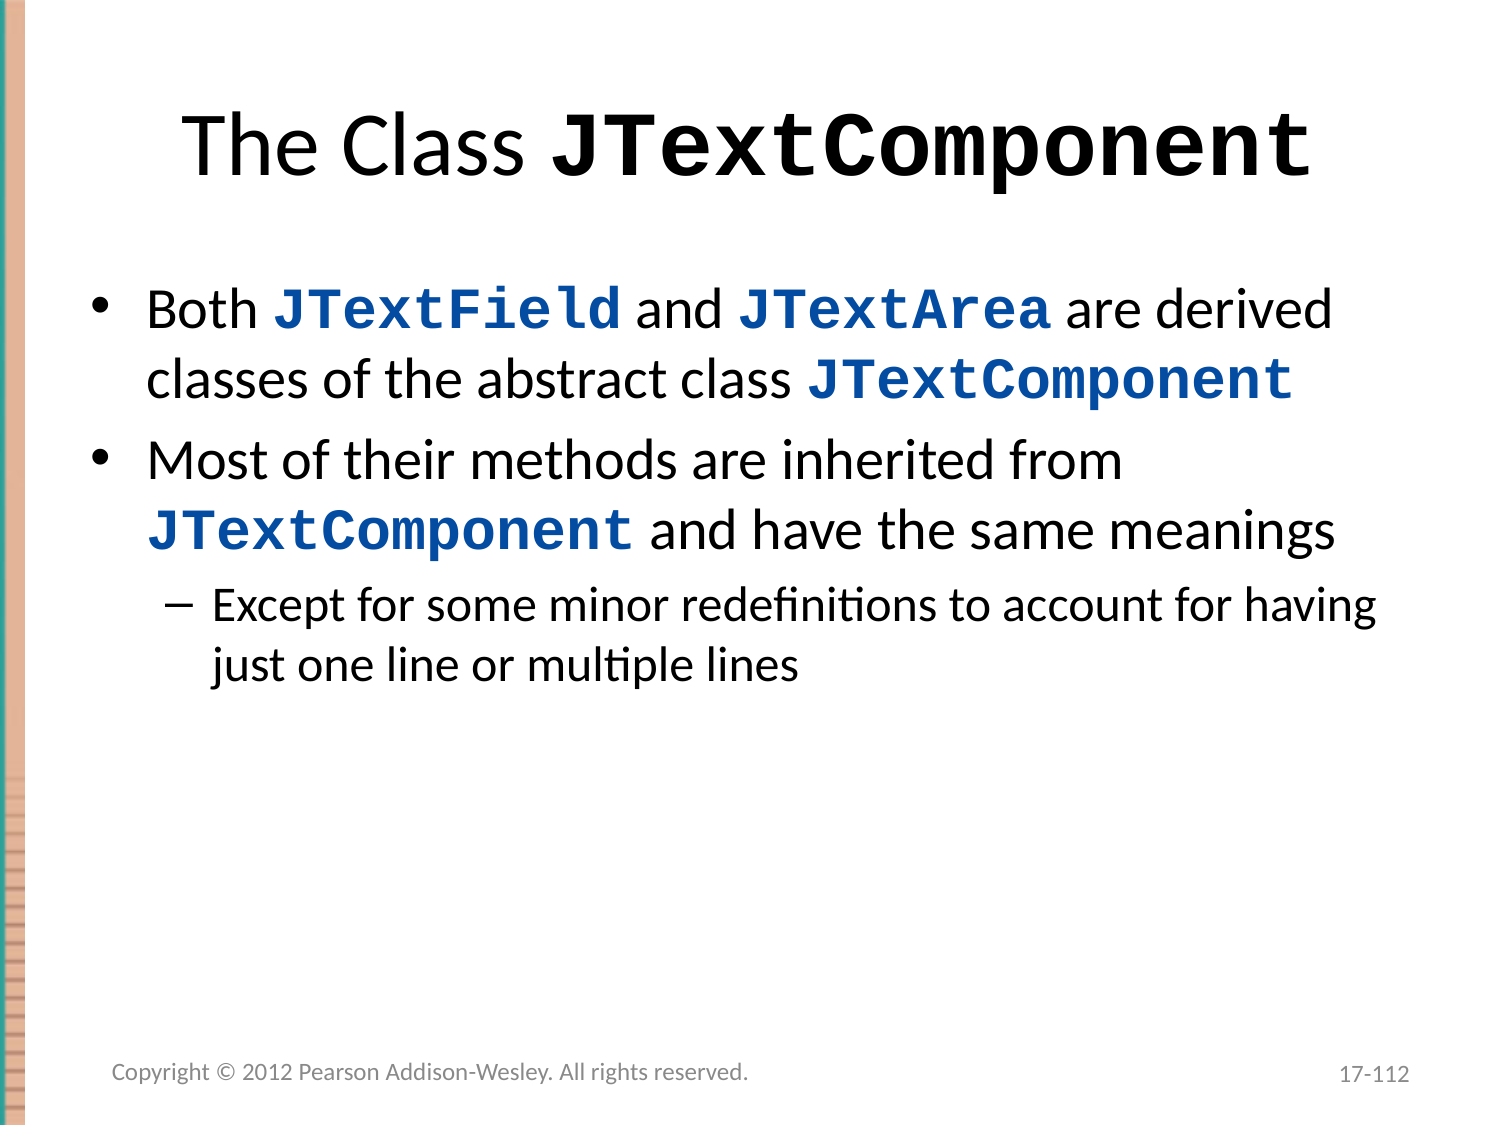

# The Class JTextComponent
Both JTextField and JTextArea are derived classes of the abstract class JTextComponent
Most of their methods are inherited from JTextComponent and have the same meanings
Except for some minor redefinitions to account for having just one line or multiple lines
Copyright © 2012 Pearson Addison-Wesley. All rights reserved.
17-112